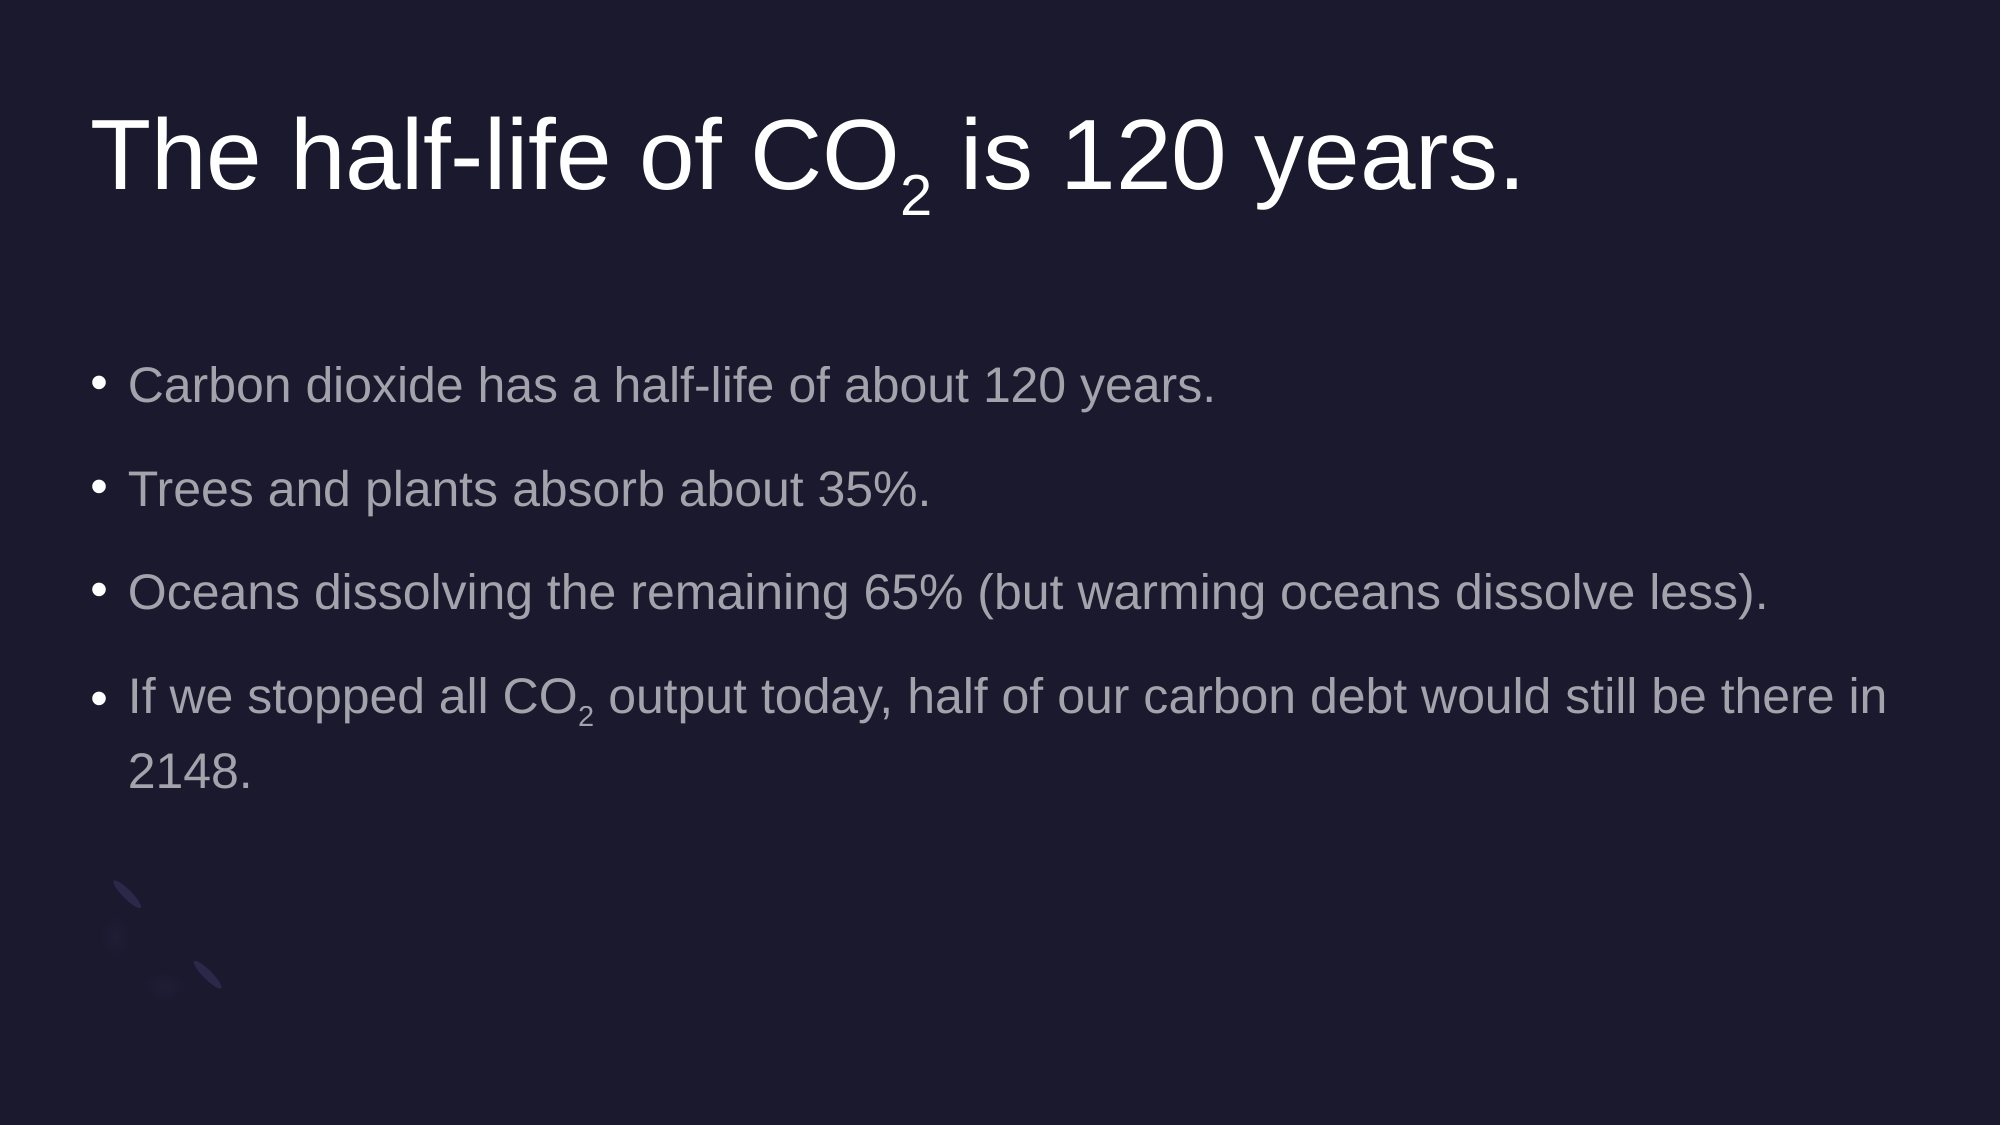

# The half-life of CO2 is 120 years.
Carbon dioxide has a half-life of about 120 years.
Trees and plants absorb about 35%.
Oceans dissolving the remaining 65% (but warming oceans dissolve less).
If we stopped all CO2 output today, half of our carbon debt would still be there in 2148.